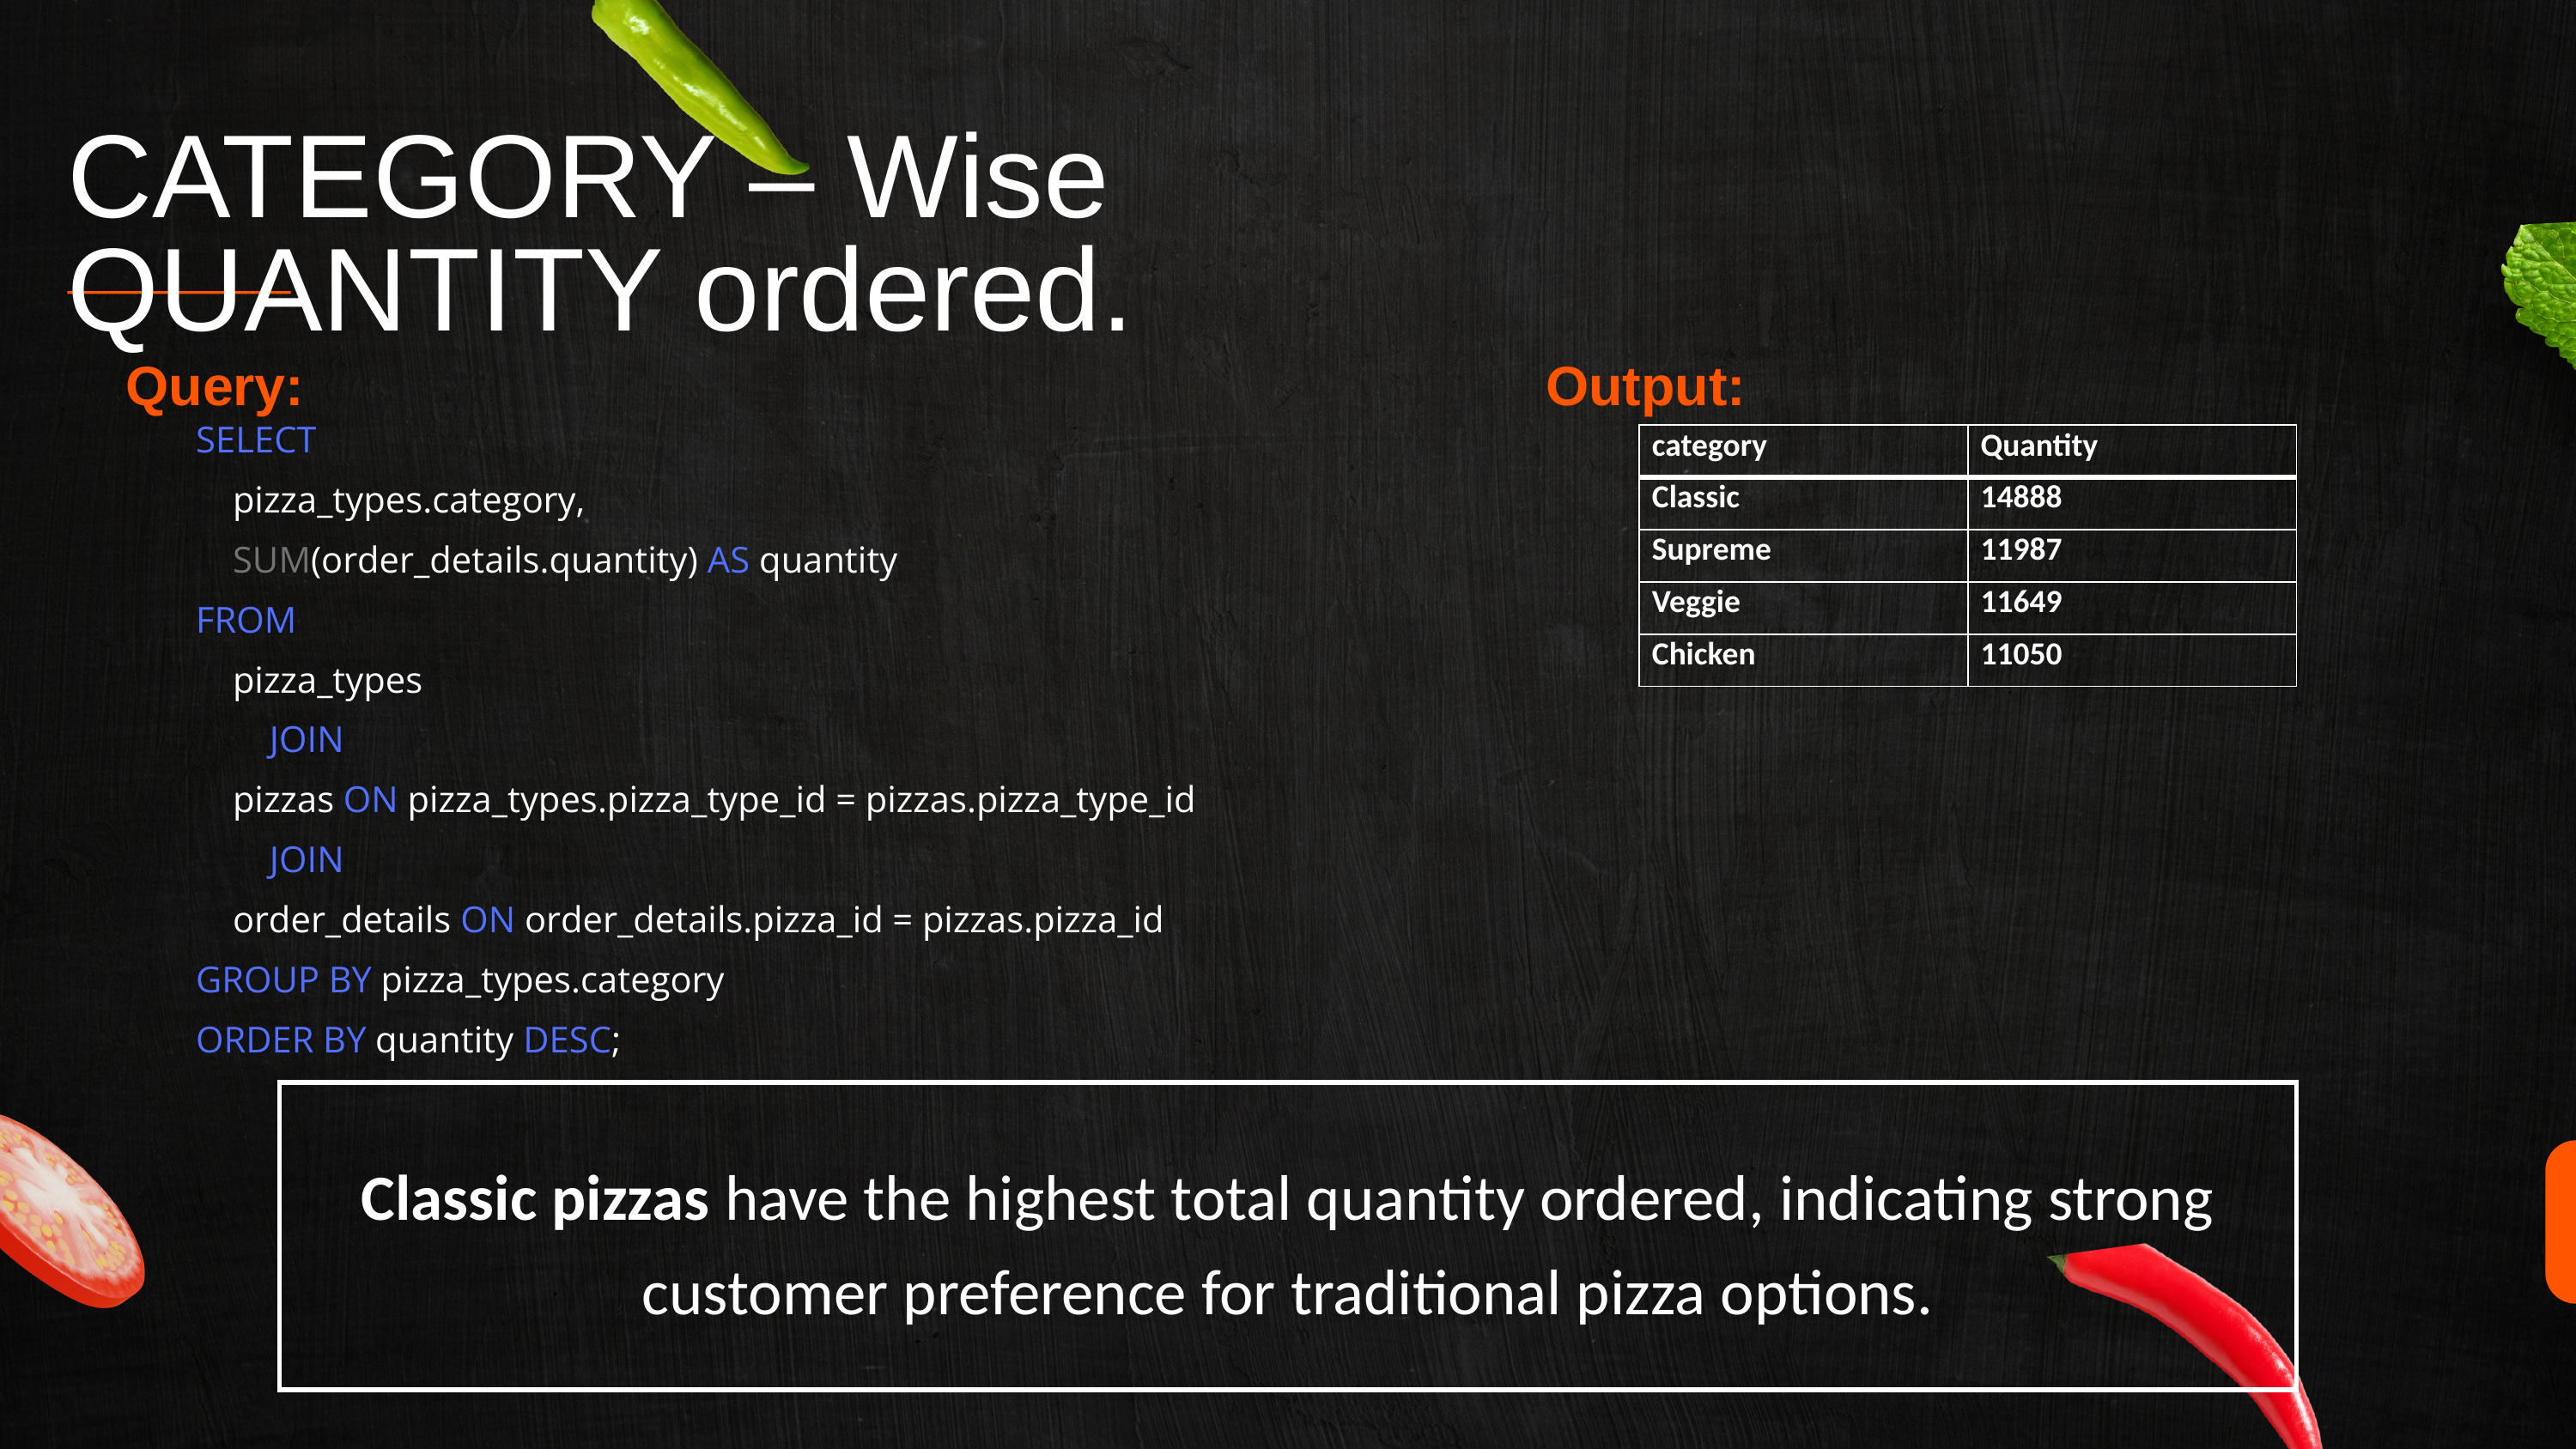

CATEGORY – Wise QUANTITY ordered.

Query:
Output:
SELECT
    pizza_types.category,
    SUM(order_details.quantity) AS quantity
FROM
    pizza_types
        JOIN
    pizzas ON pizza_types.pizza_type_id = pizzas.pizza_type_id
        JOIN
    order_details ON order_details.pizza_id = pizzas.pizza_id
GROUP BY pizza_types.category
ORDER BY quantity DESC;
| category | Quantity |
| --- | --- |
| Classic | 14888 |
| Supreme | 11987 |
| Veggie | 11649 |
| Chicken | 11050 |
| Classic pizzas have the highest total quantity ordered, indicating strong customer preference for traditional pizza options. |
| --- |